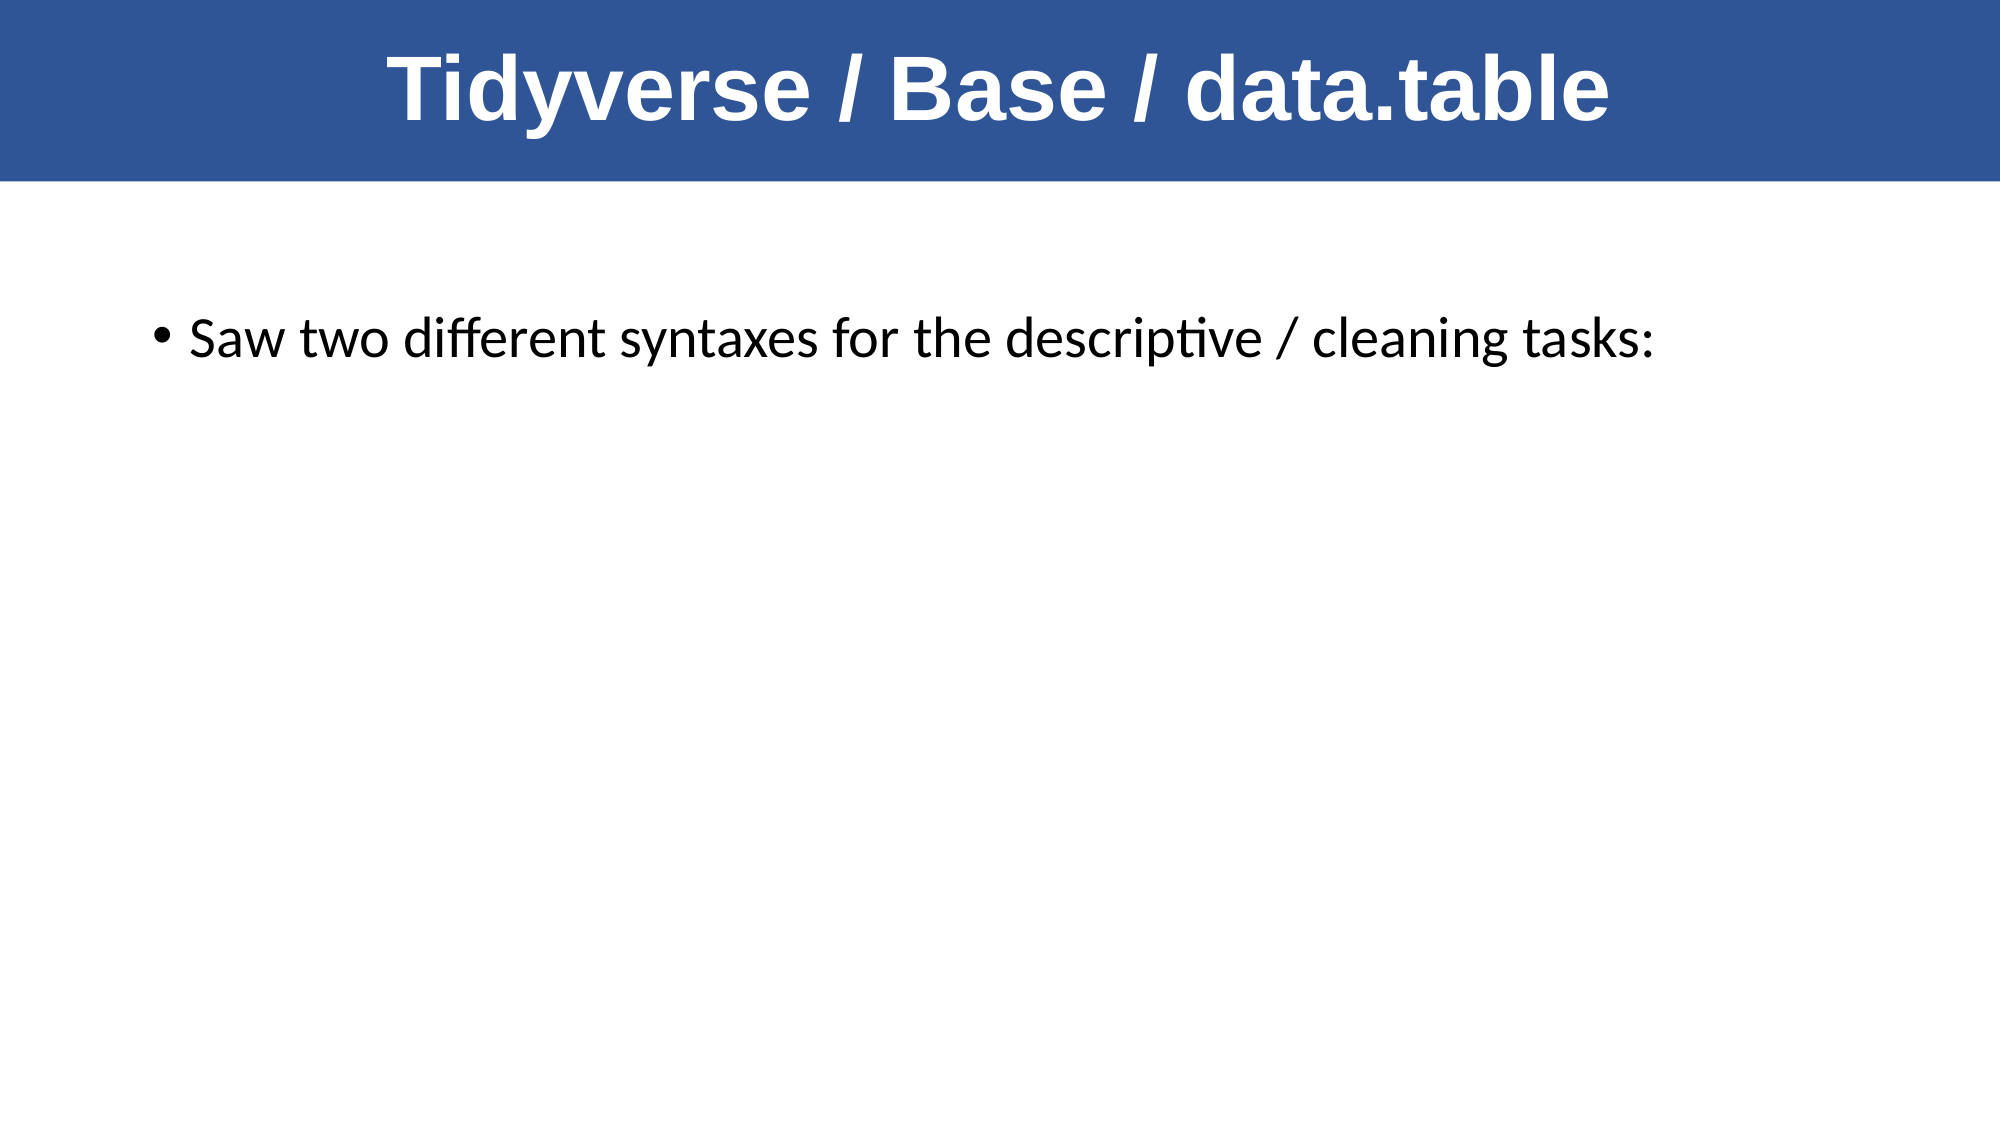

# Tidyverse / Base / data.table
Saw two different syntaxes for the descriptive / cleaning tasks: